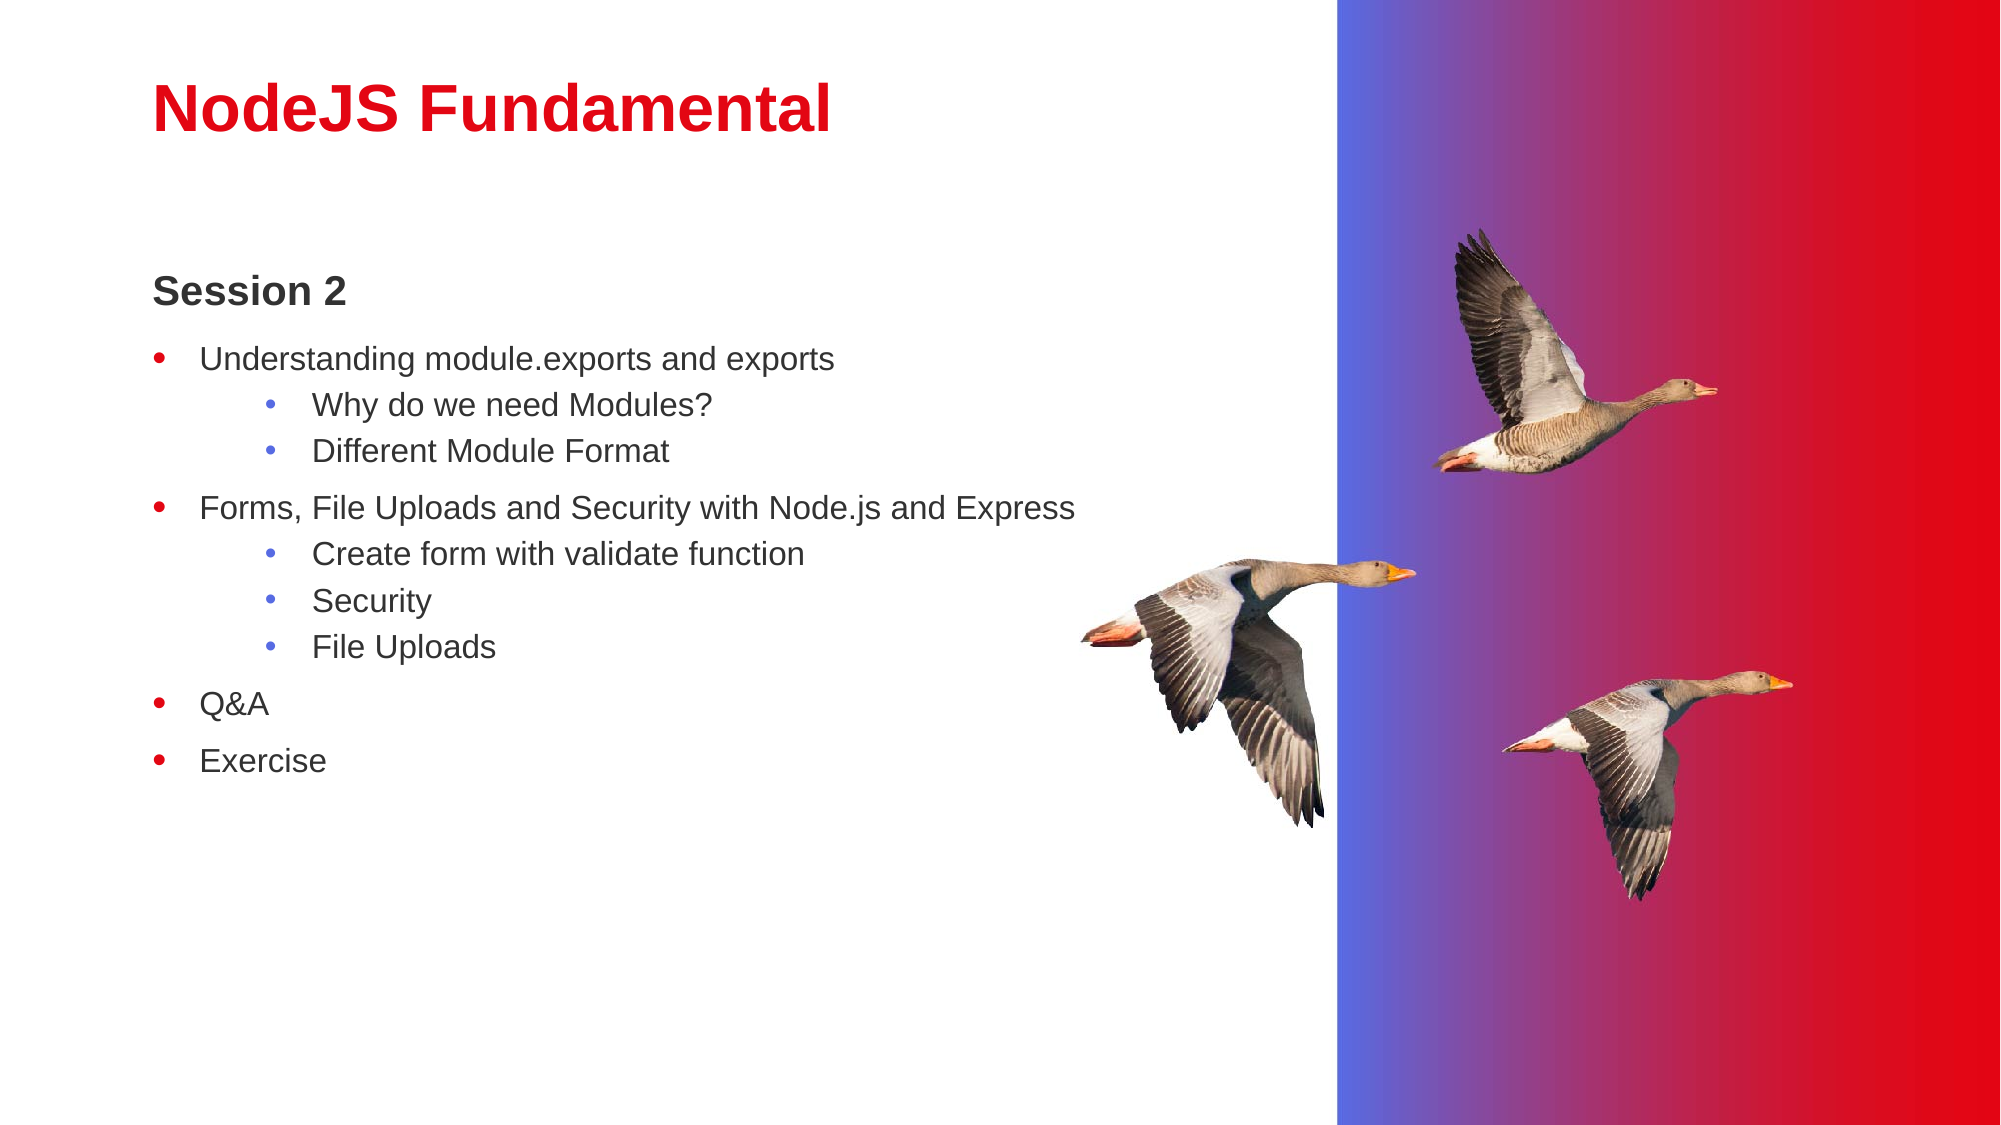

# NodeJS Fundamental
Session 2
Understanding module.exports and exports
Why do we need Modules?
Different Module Format
Forms, File Uploads and Security with Node.js and Express
Create form with validate function
Security
File Uploads
Q&A
Exercise